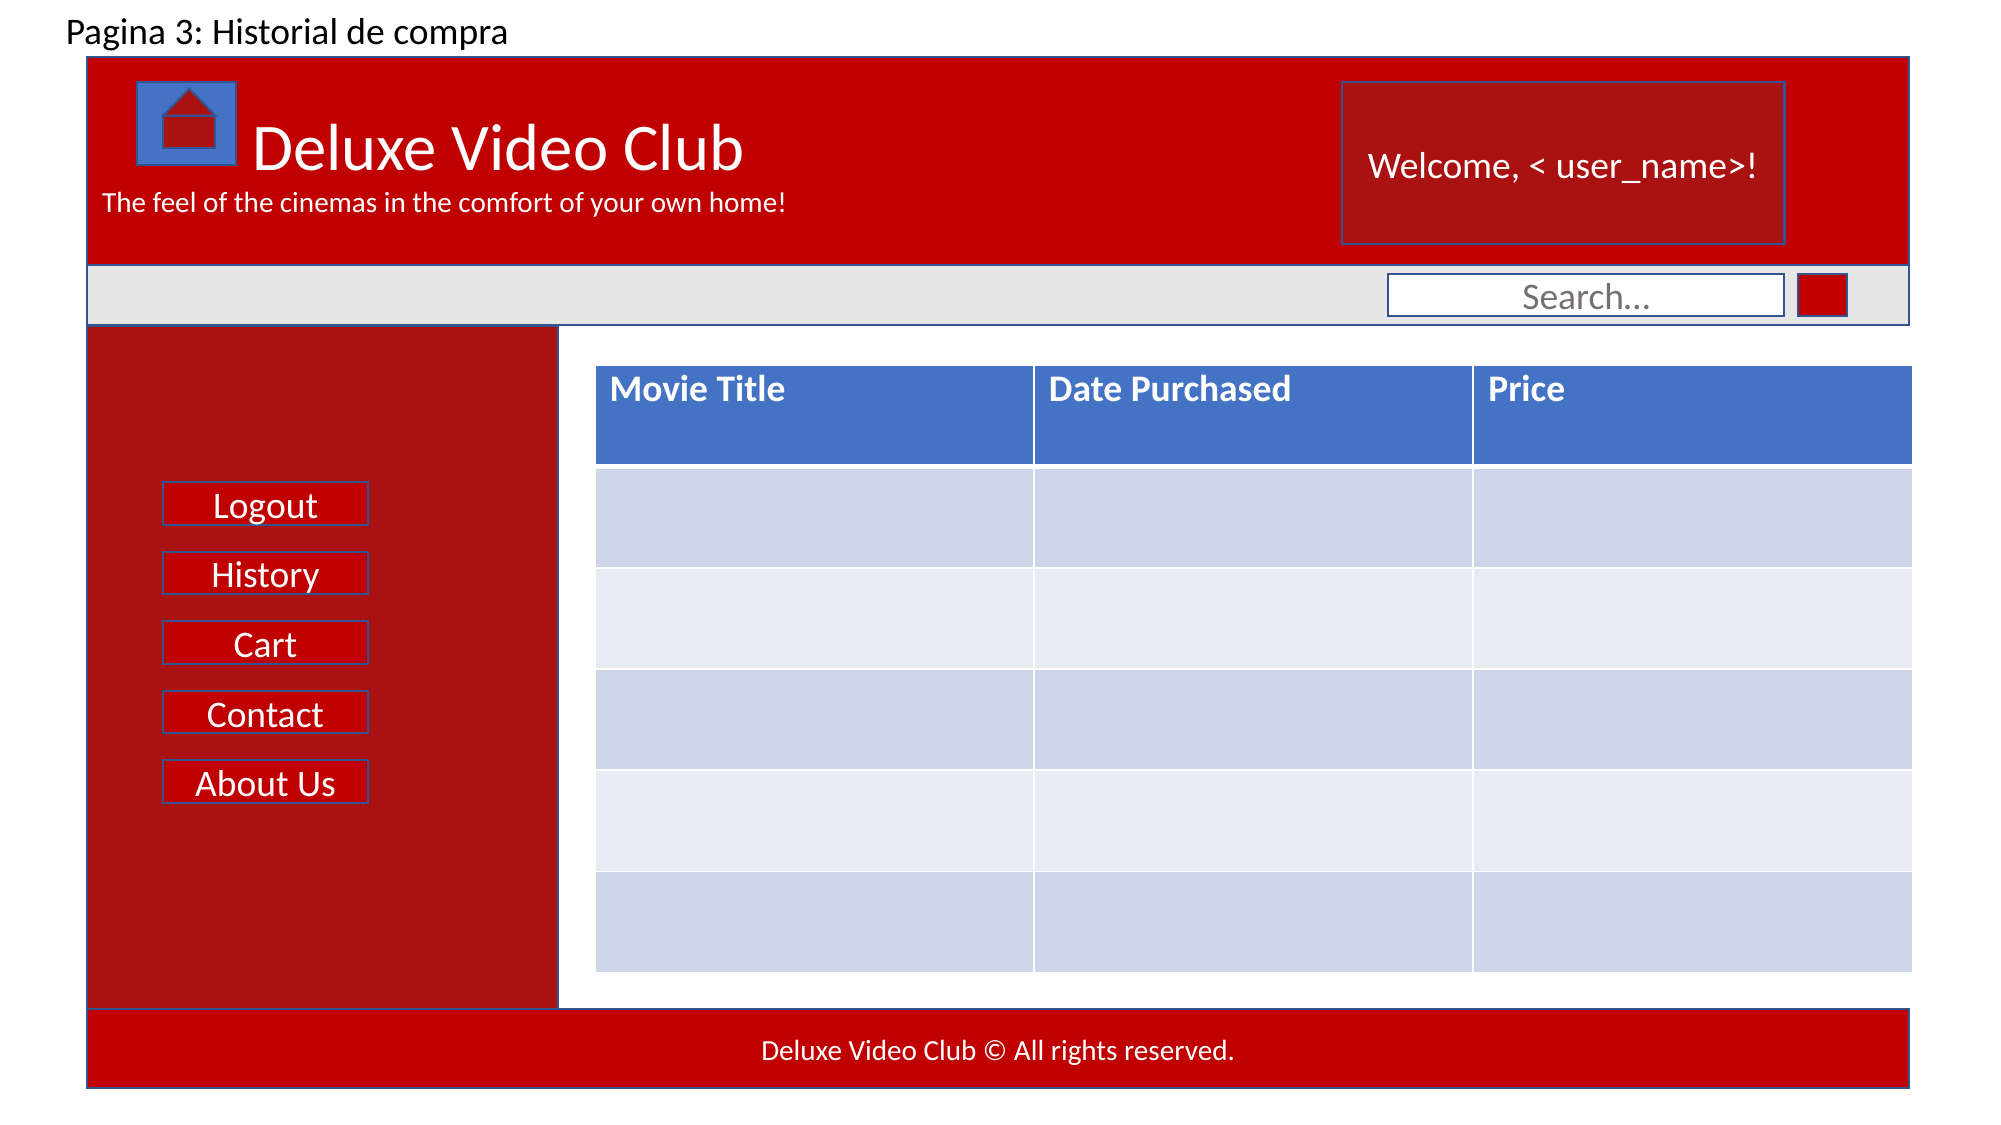

Pagina 3: Historial de compra
 	Deluxe Video Club
The feel of the cinemas in the comfort of your own home!

Welcome, < user_name>!

Search…

| Movie Title | Date Purchased | Price |
| --- | --- | --- |
|  |  |  |
|  |  |  |
|  |  |  |
|  |  |  |
|  |  |  |
Logout
History
Cart
Contact
About Us
Deluxe Video Club © All rights reserved.